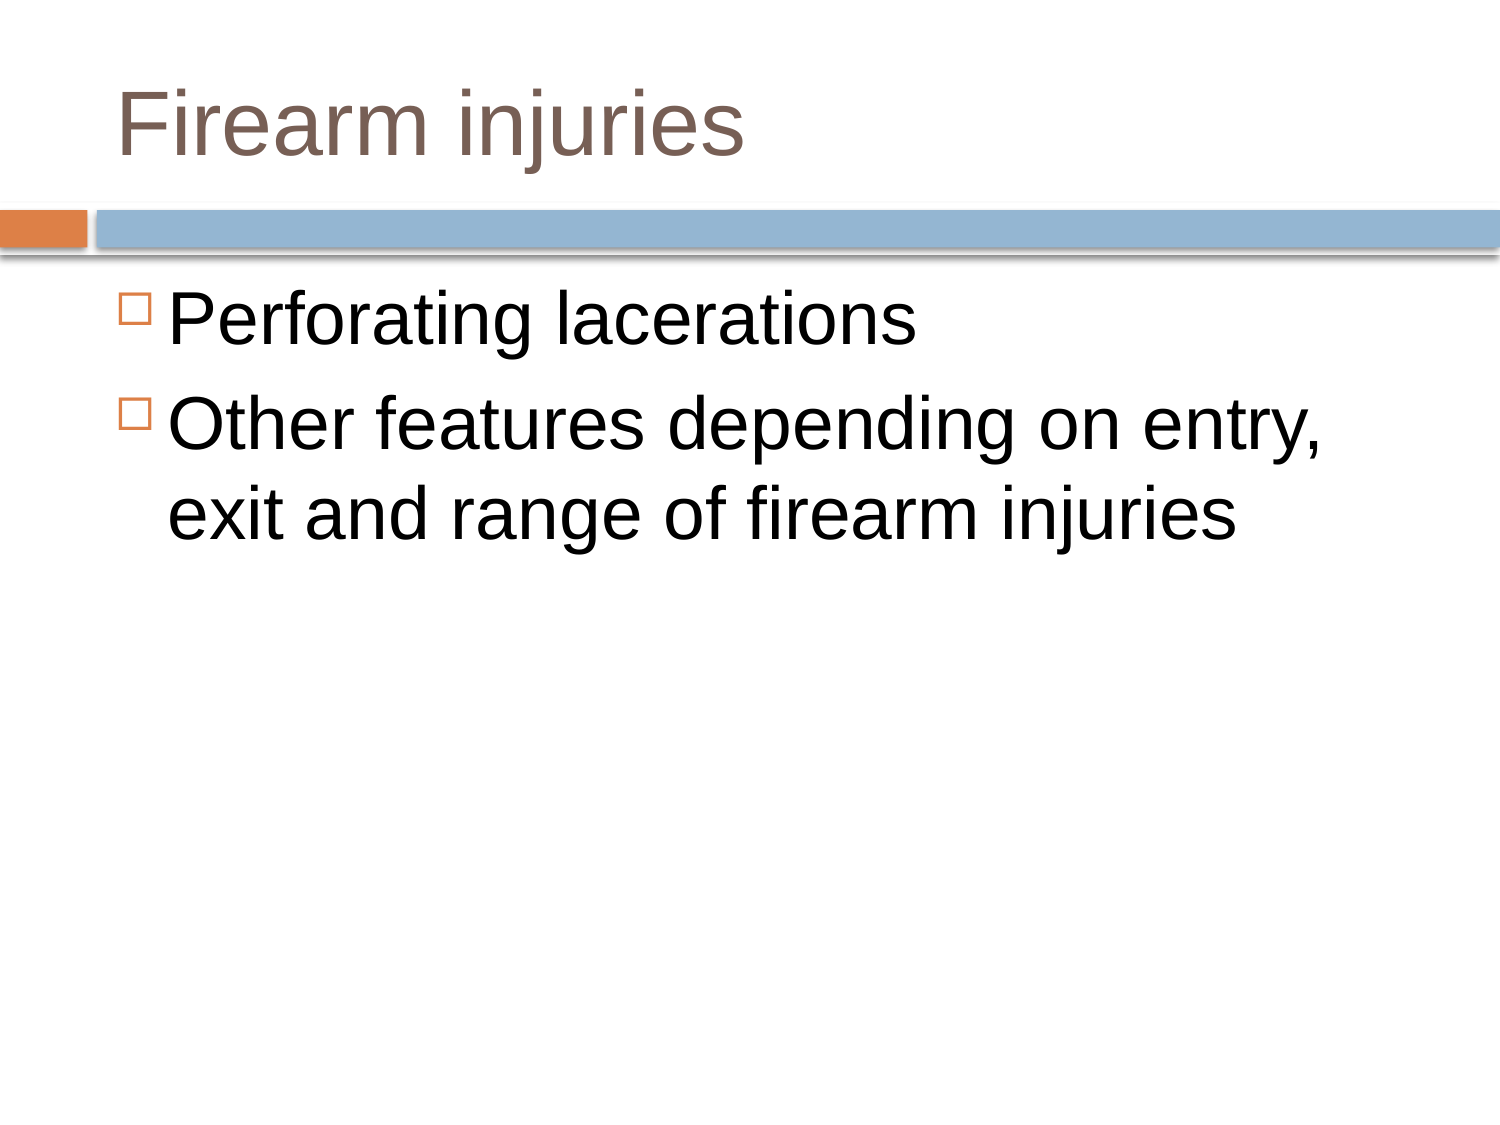

# Firearm injuries
Perforating lacerations
Other features depending on entry, exit and range of firearm injuries